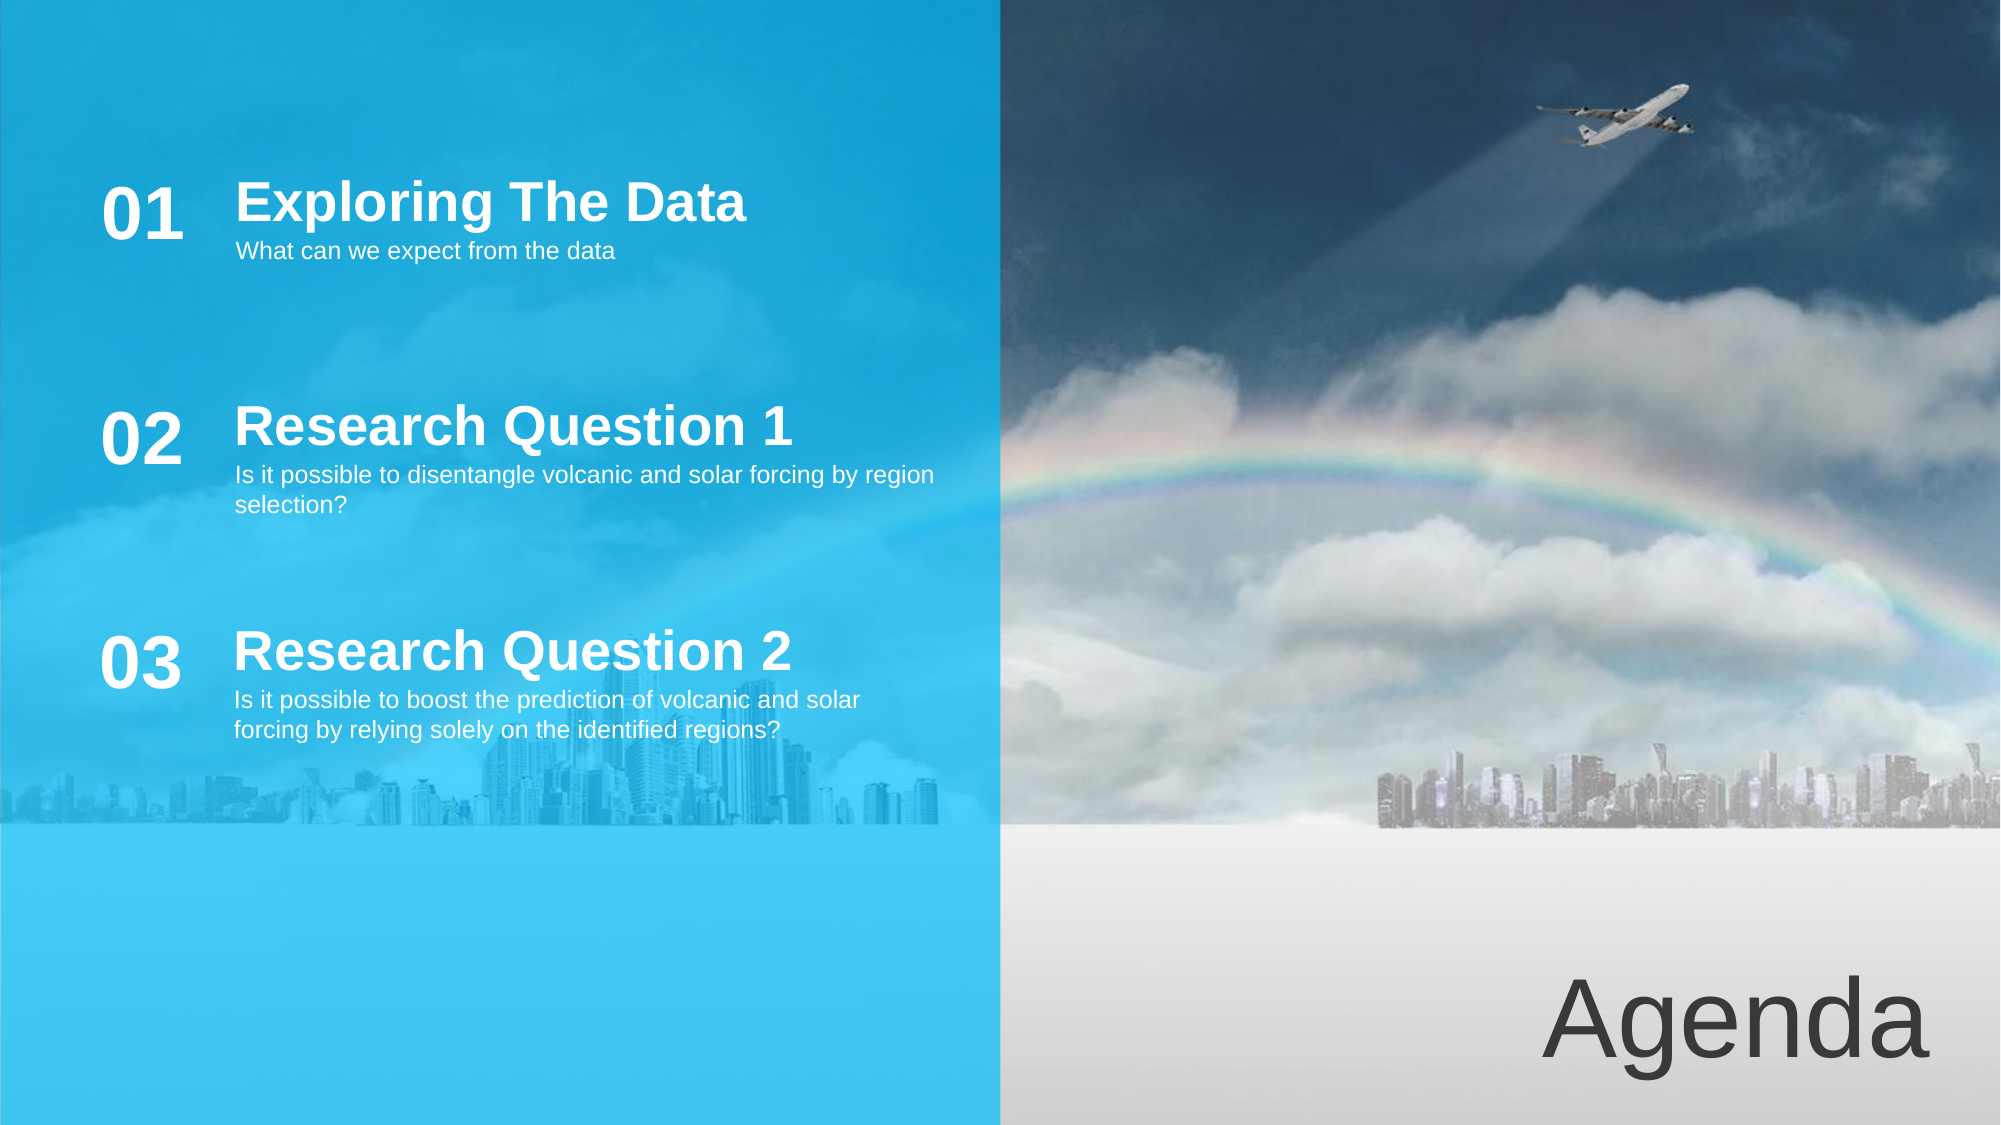

01
Exploring The Data
What can we expect from the data
02
Research Question 1
Is it possible to disentangle volcanic and solar forcing by region selection?
03
Research Question 2
Is it possible to boost the prediction of volcanic and solar forcing by relying solely on the identified regions?
Agenda